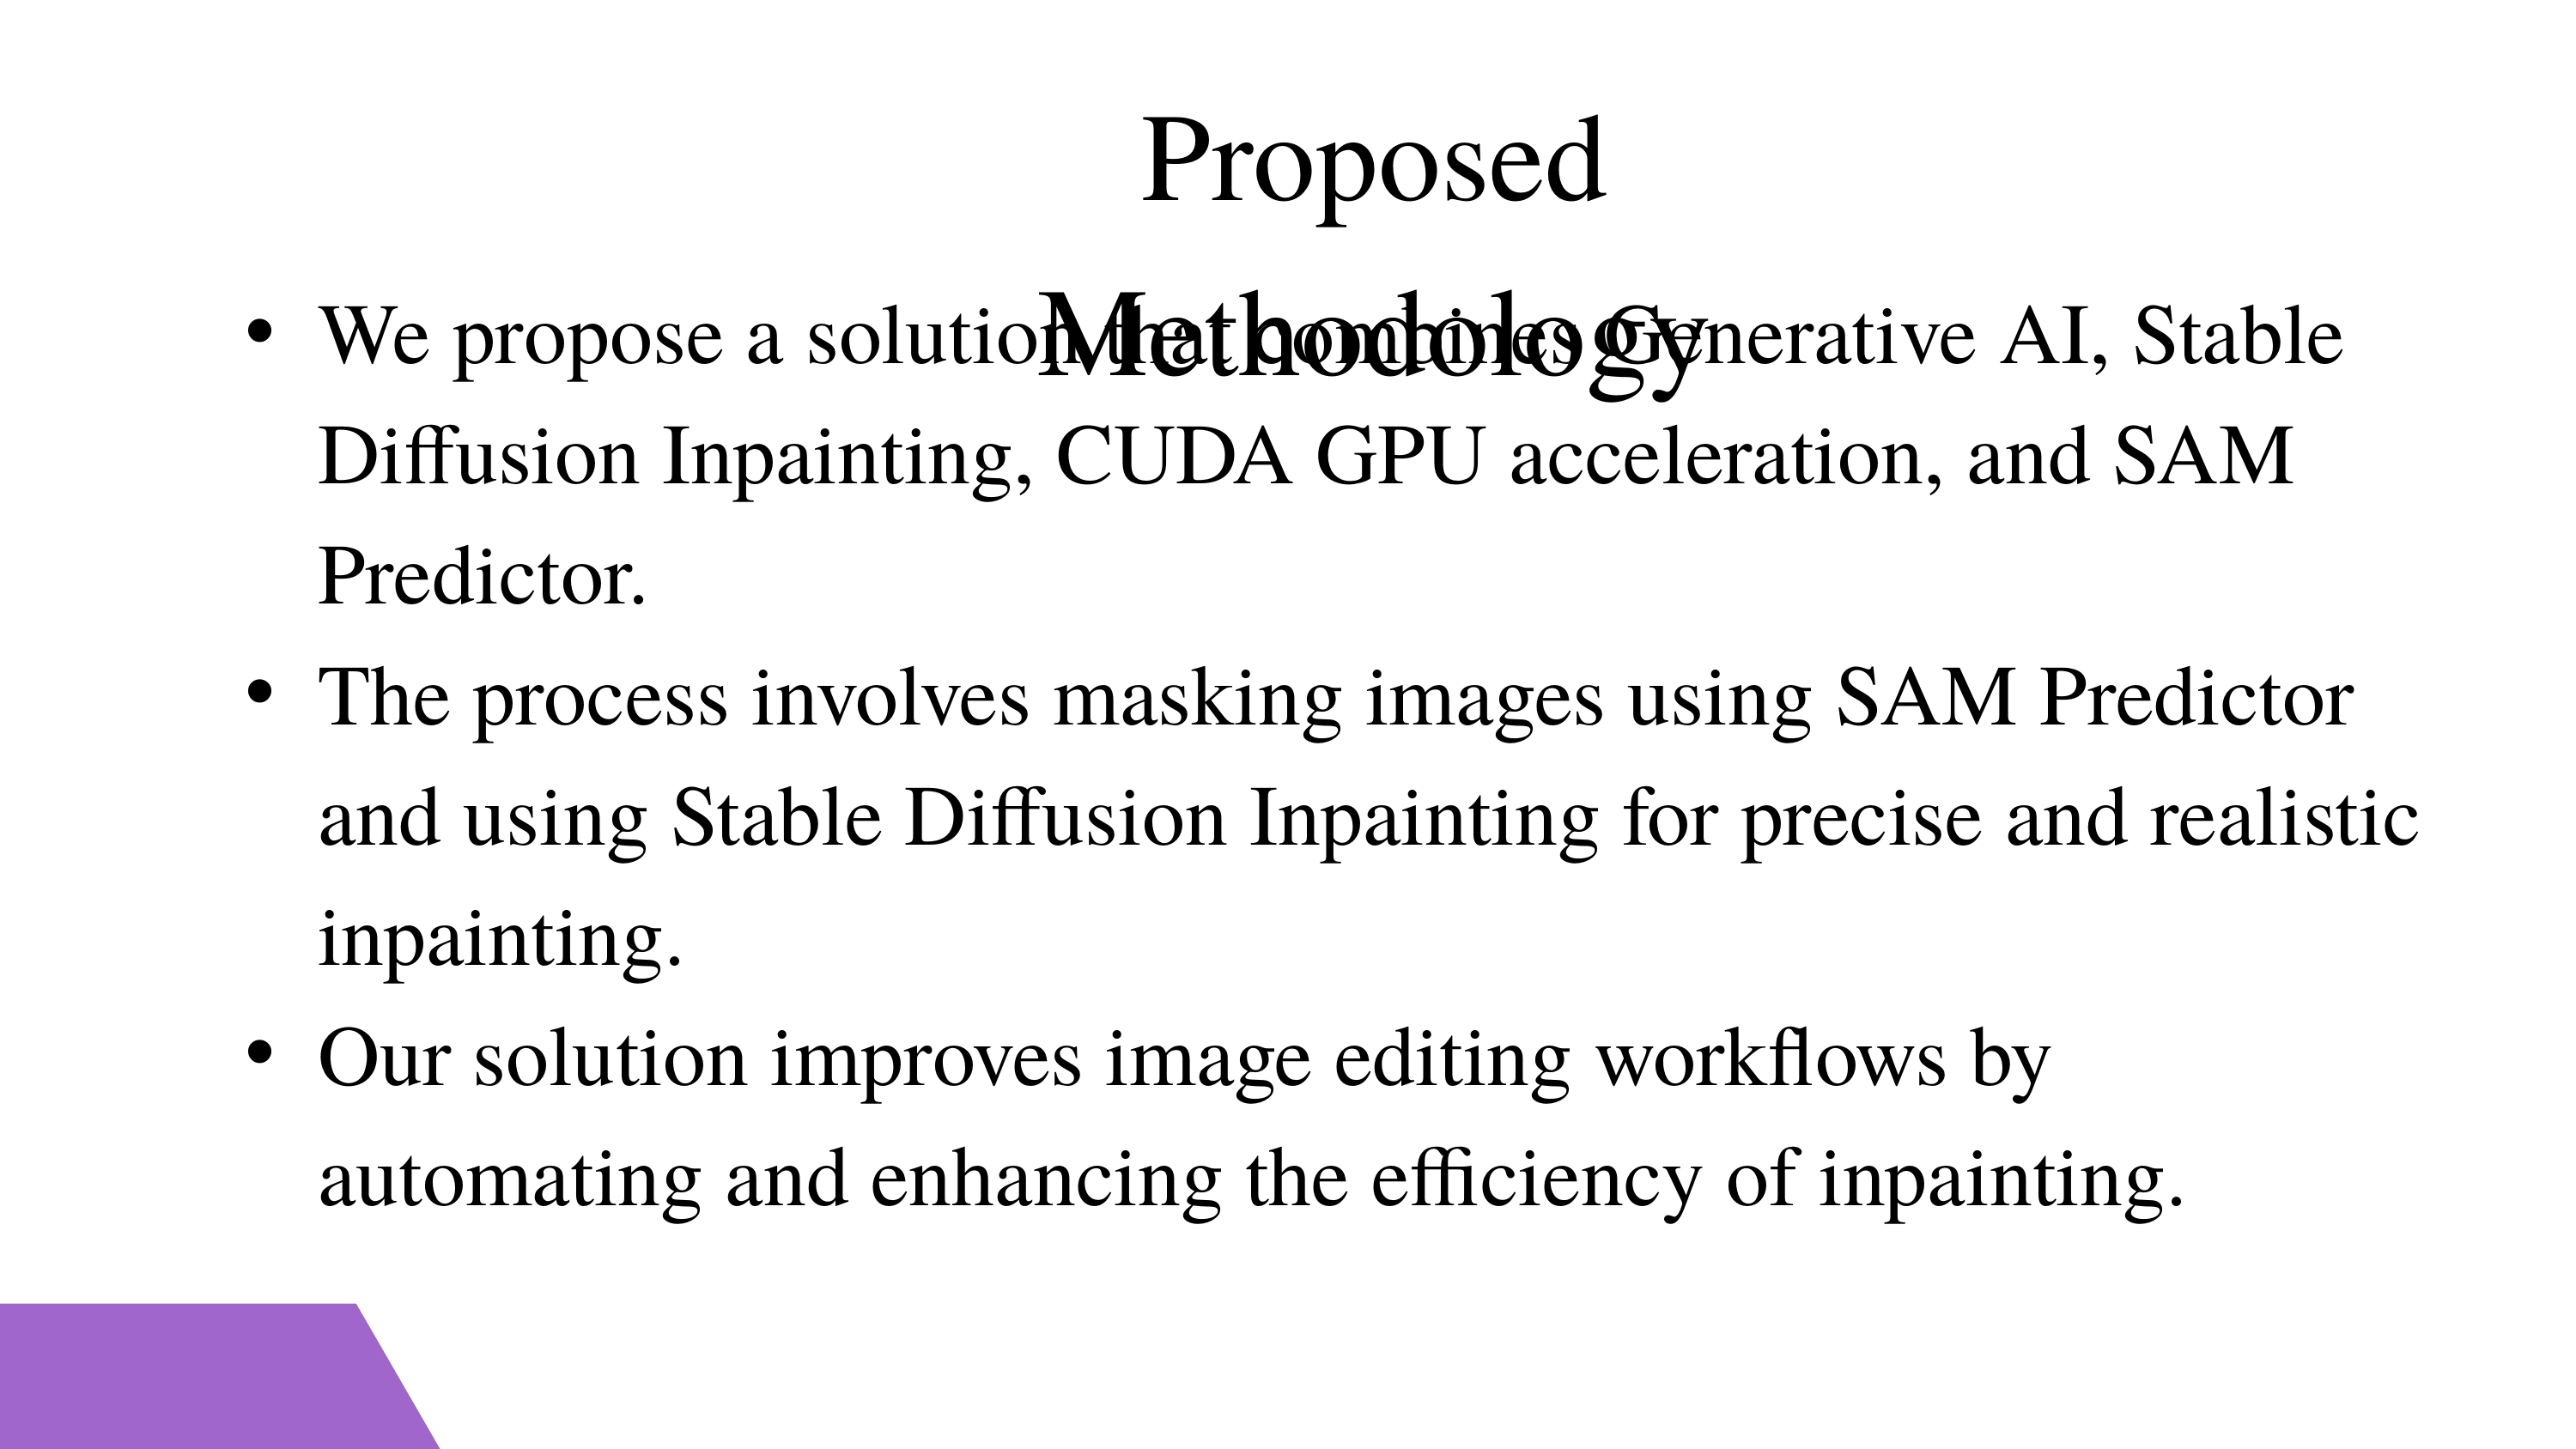

Proposed Methodology
We propose a solution that combines Generative AI, Stable Diffusion Inpainting, CUDA GPU acceleration, and SAM Predictor.
The process involves masking images using SAM Predictor and using Stable Diffusion Inpainting for precise and realistic inpainting.
Our solution improves image editing workflows by automating and enhancing the efficiency of inpainting.